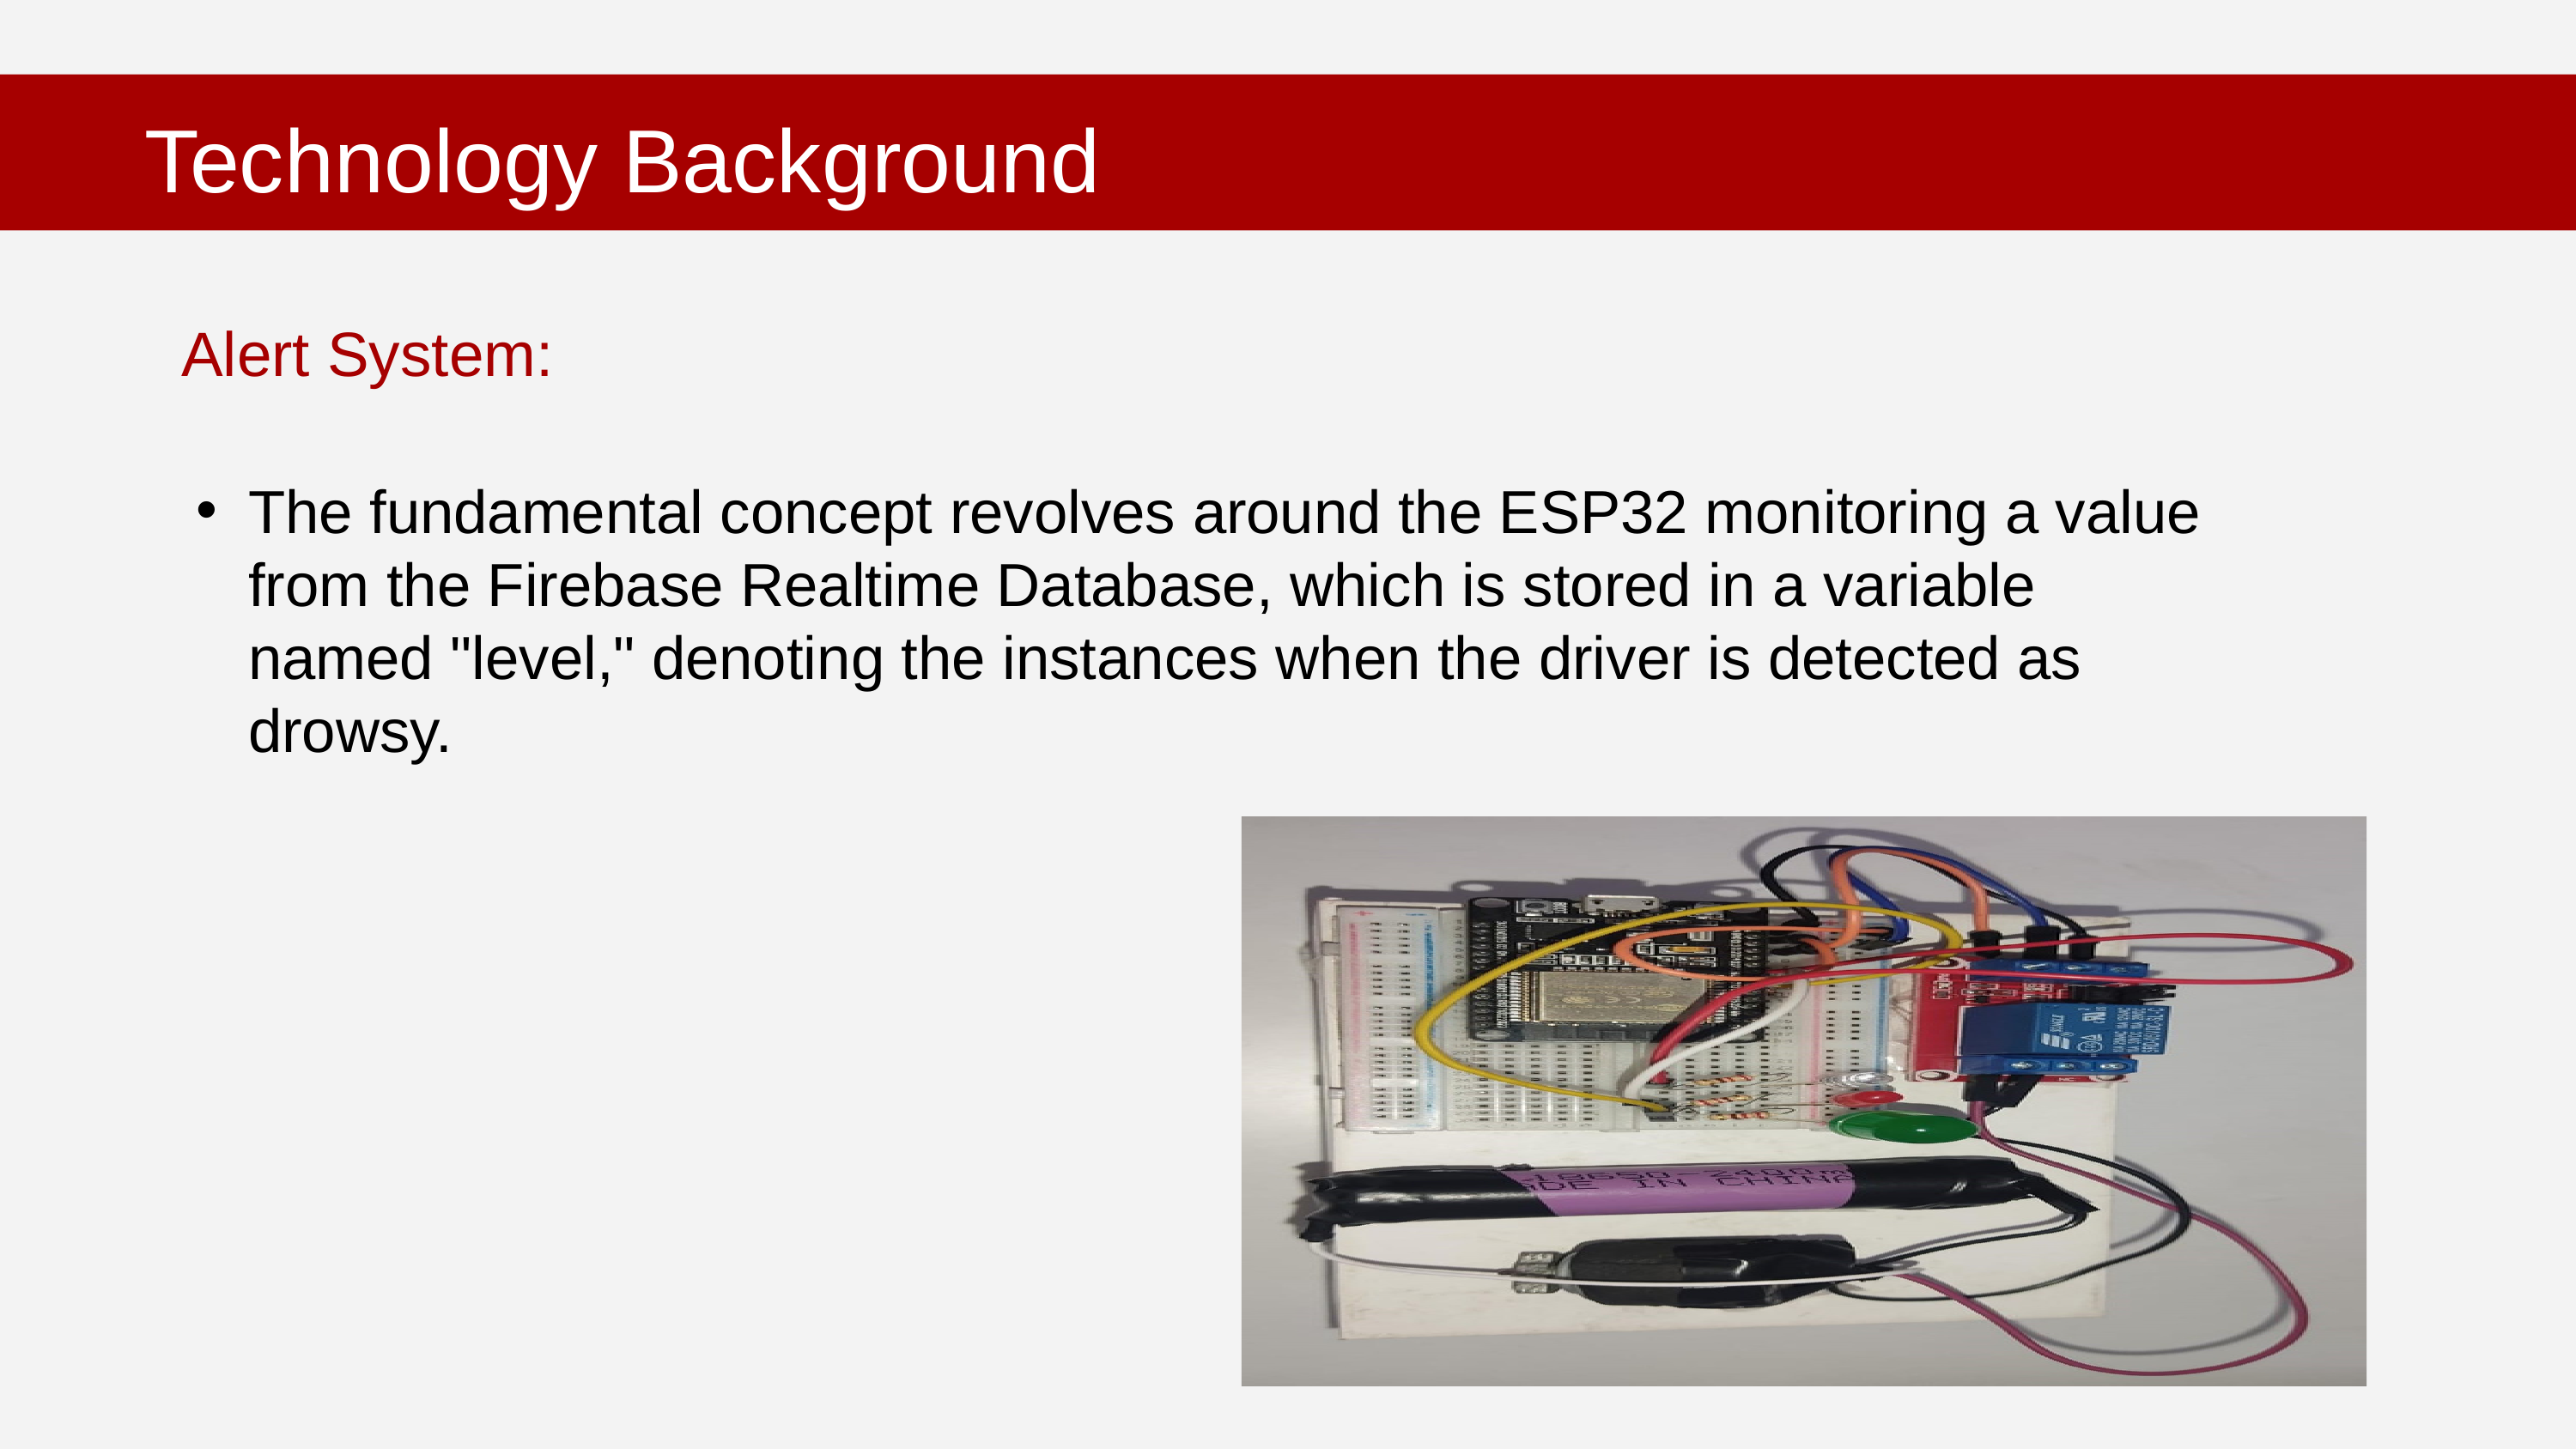

Technology Background
Alert System:
The fundamental concept revolves around the ESP32 monitoring a value from the Firebase Realtime Database, which is stored in a variable named "level," denoting the instances when the driver is detected as drowsy.